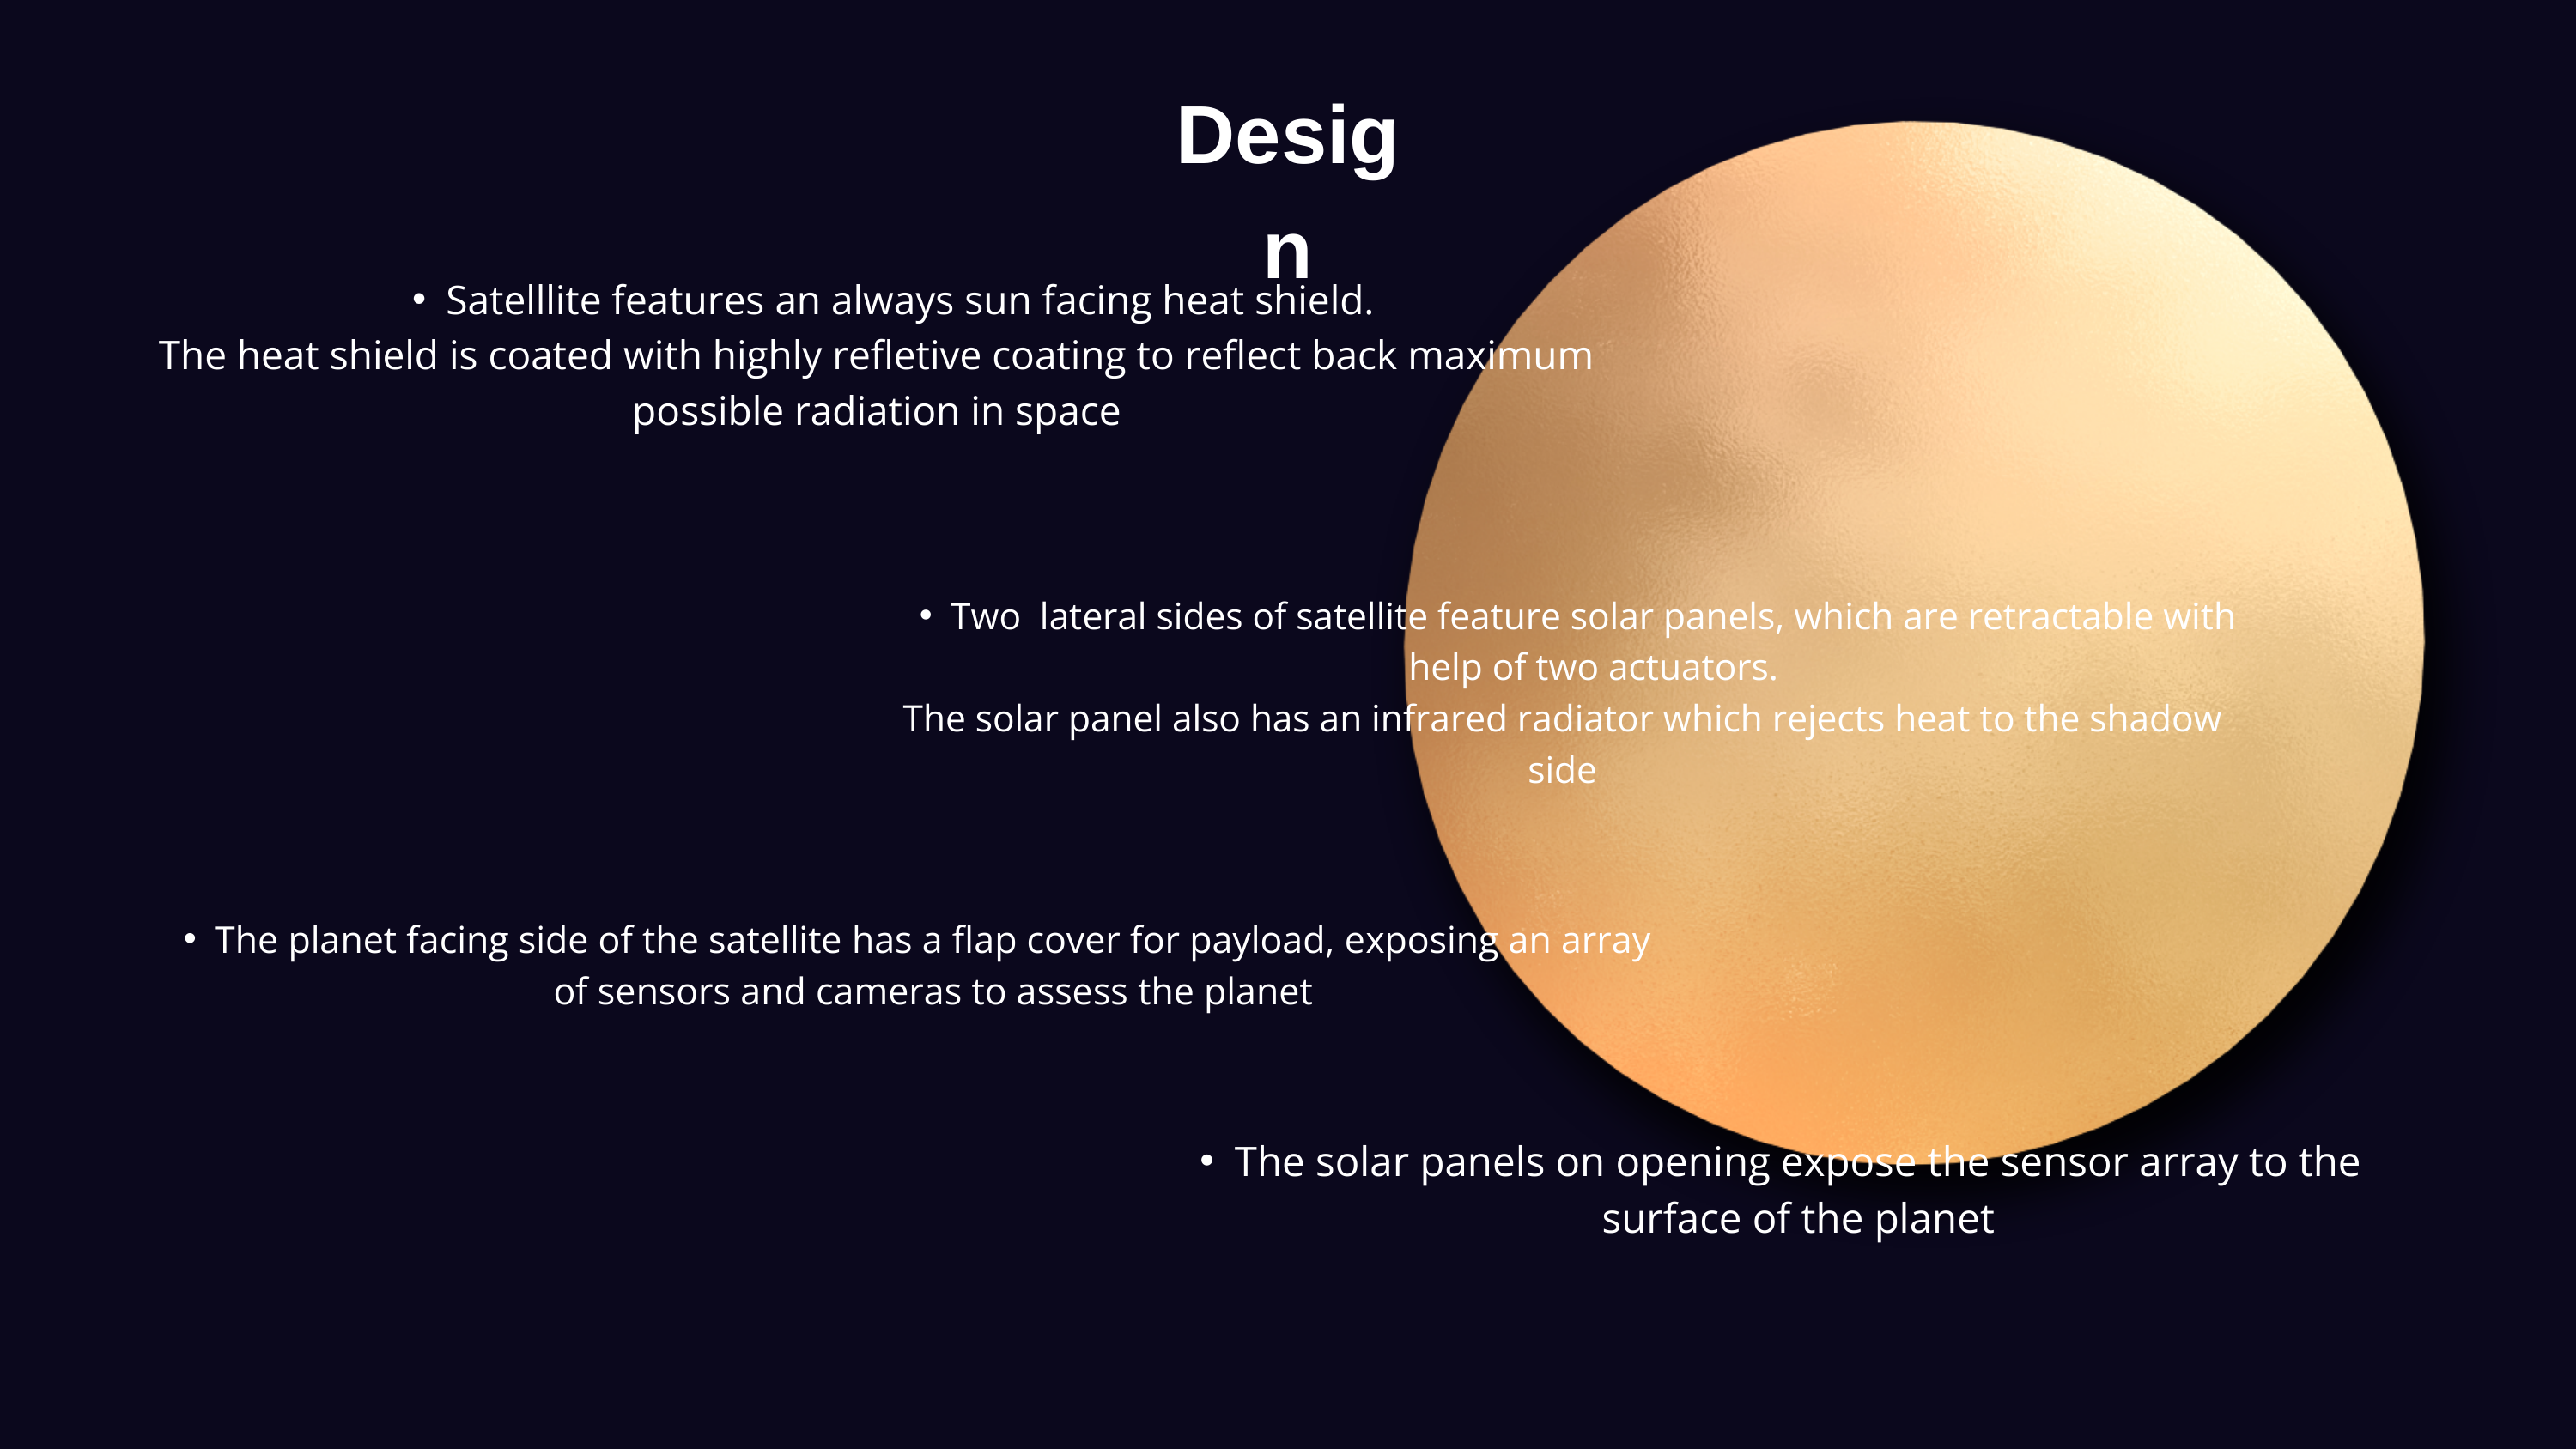

Design

Satelllite features an always sun facing heat shield.
The heat shield is coated with highly refletive coating to reflect back maximum possible radiation in space
Two  lateral sides of satellite feature solar panels, which are retractable with help of two actuators.
The solar panel also has an infrared radiator which rejects heat to the shadow side
The planet facing side of the satellite has a flap cover for payload, exposing an array of sensors and cameras to assess the planet
The solar panels on opening expose the sensor array to the surface of the planet